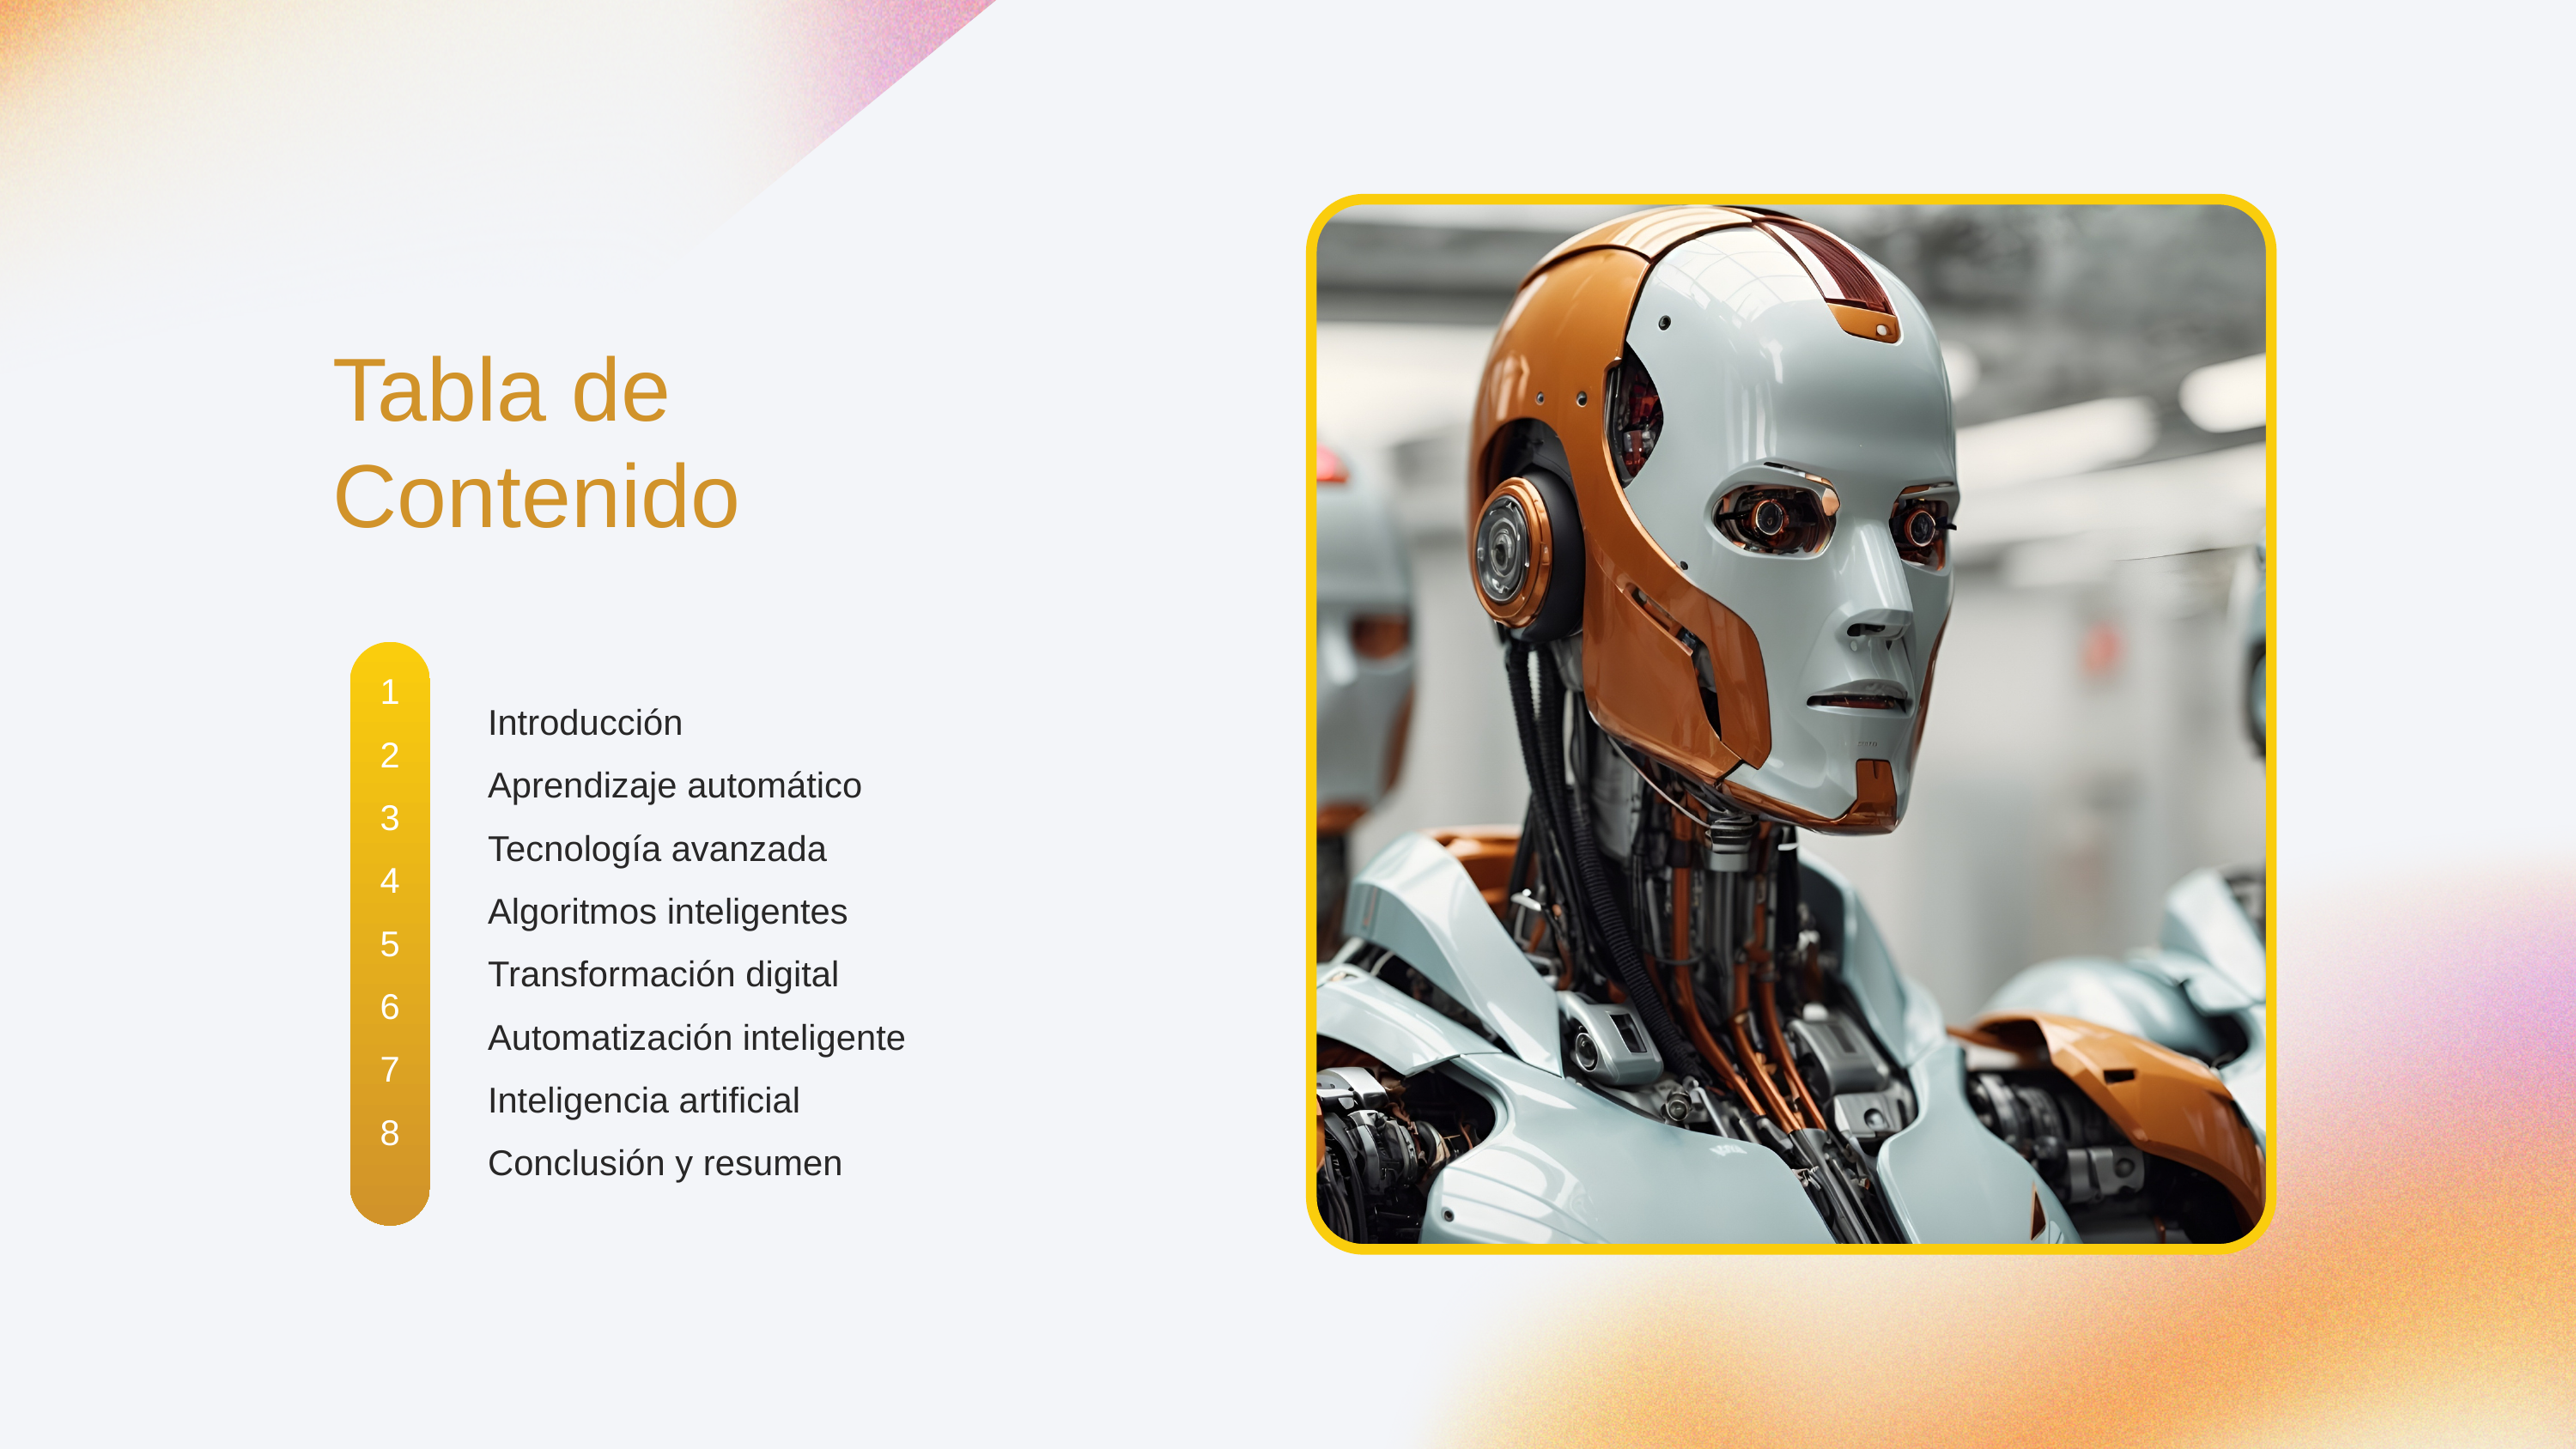

Tabla de
Contenido

1
2
3
4
5
6
7
8
Introducción
Aprendizaje automático
Tecnología avanzada
Algoritmos inteligentes
Transformación digital
Automatización inteligente
Inteligencia artificial
Conclusión y resumen